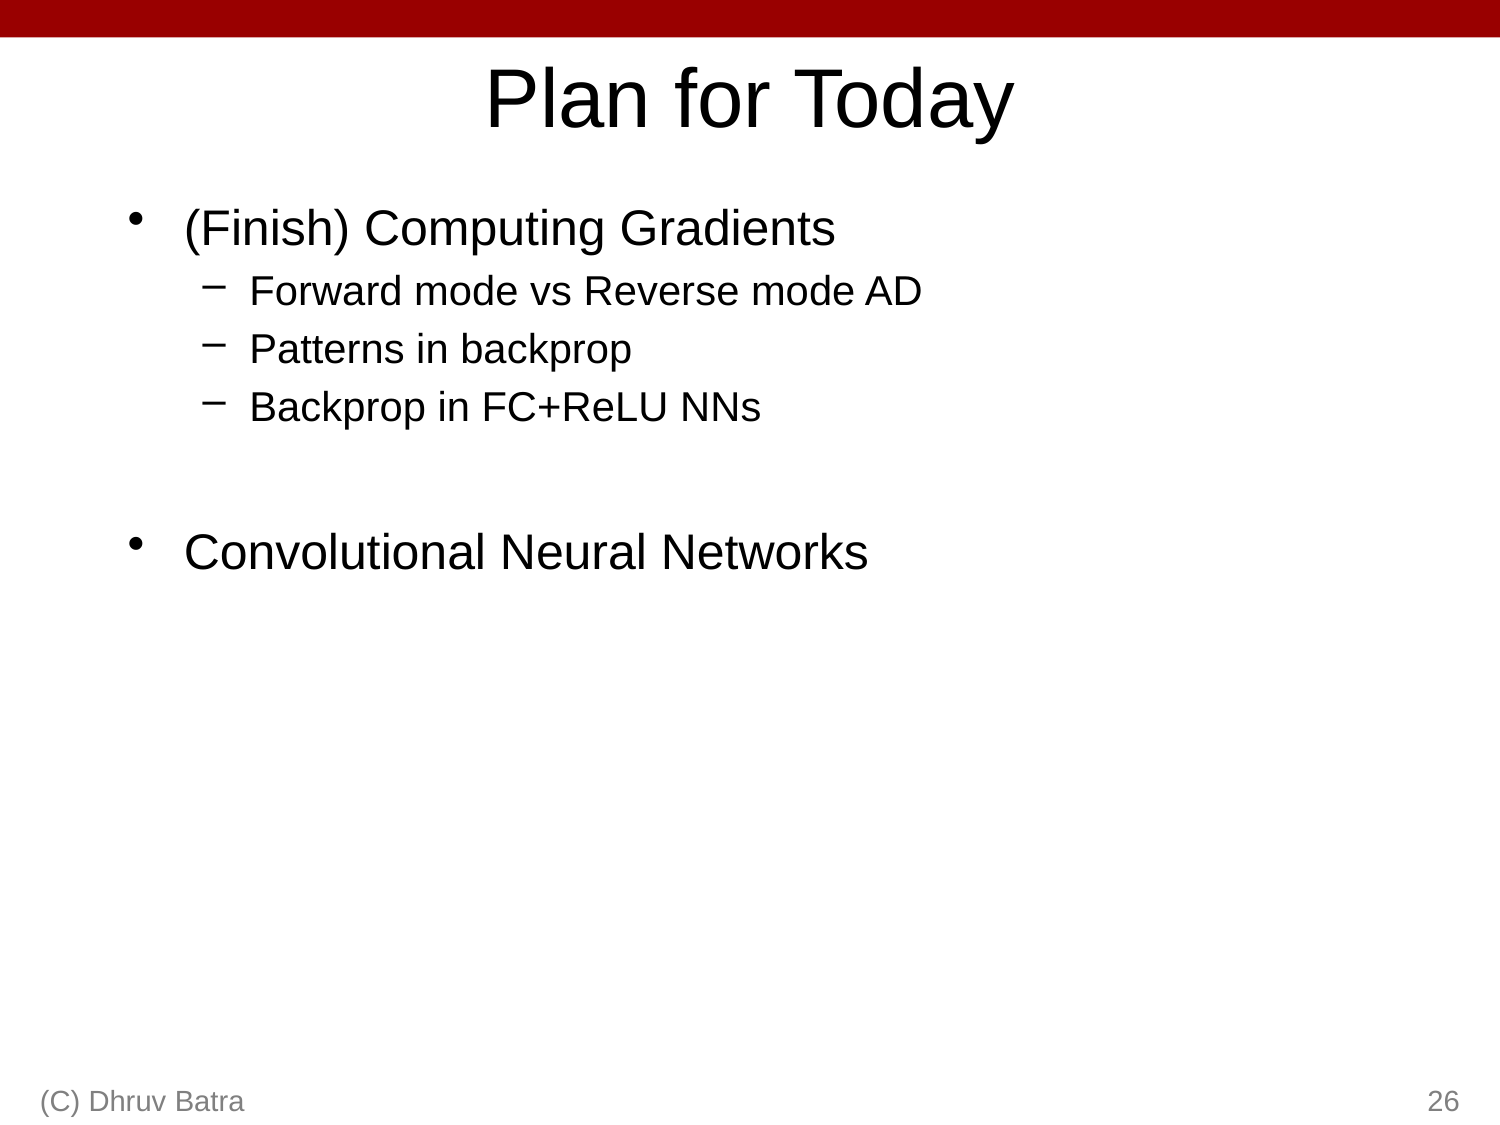

# Plan for Today
(Finish) Computing Gradients
Forward mode vs Reverse mode AD
Patterns in backprop
Backprop in FC+ReLU NNs

Convolutional Neural Networks

(C) Dhruv Batra
26